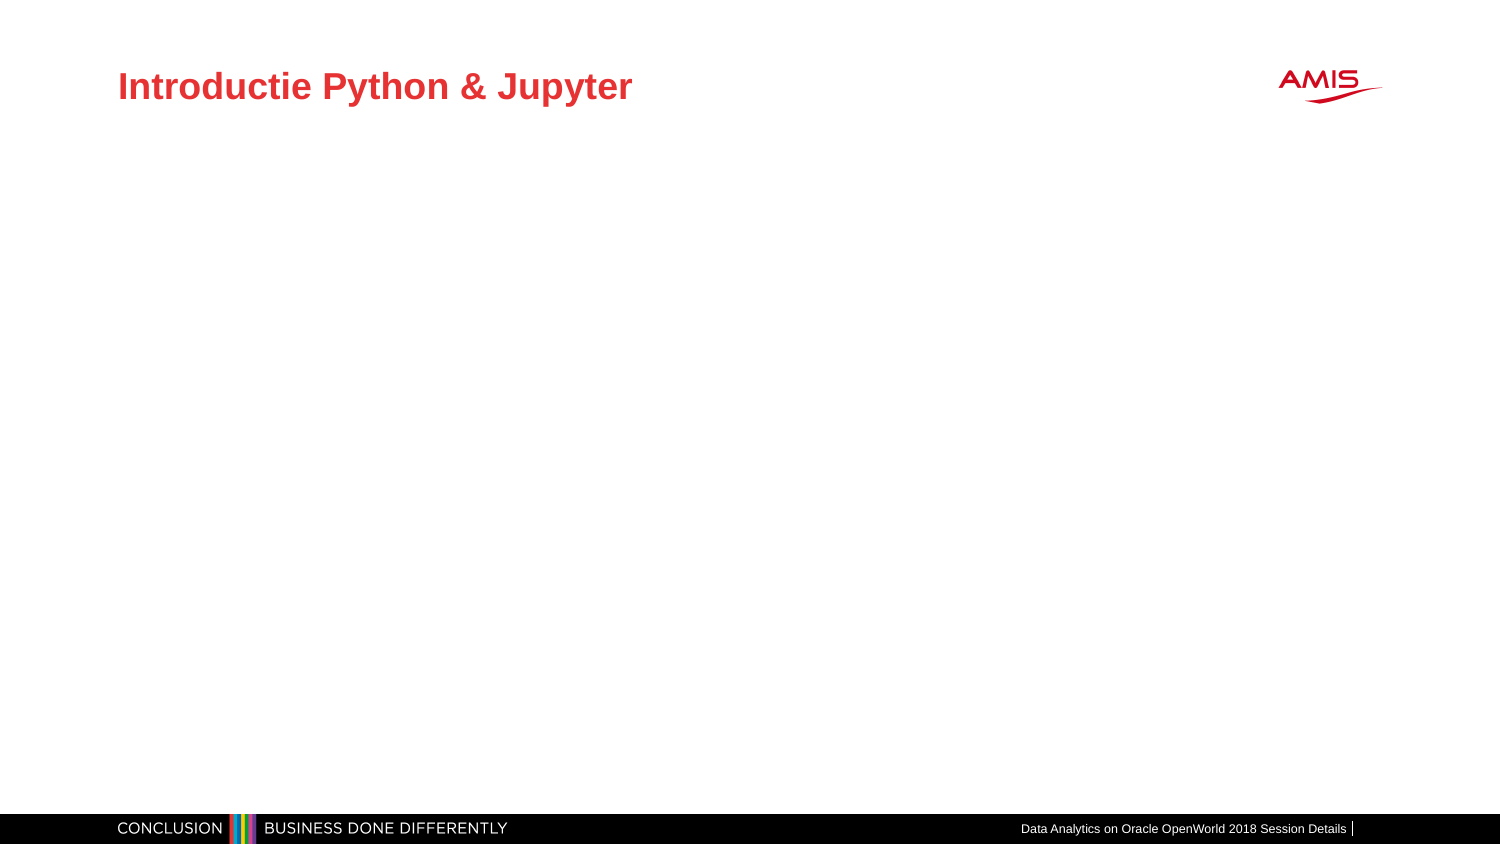

# Introductie Python & Jupyter

Data Analytics on Oracle OpenWorld 2018 Session Details